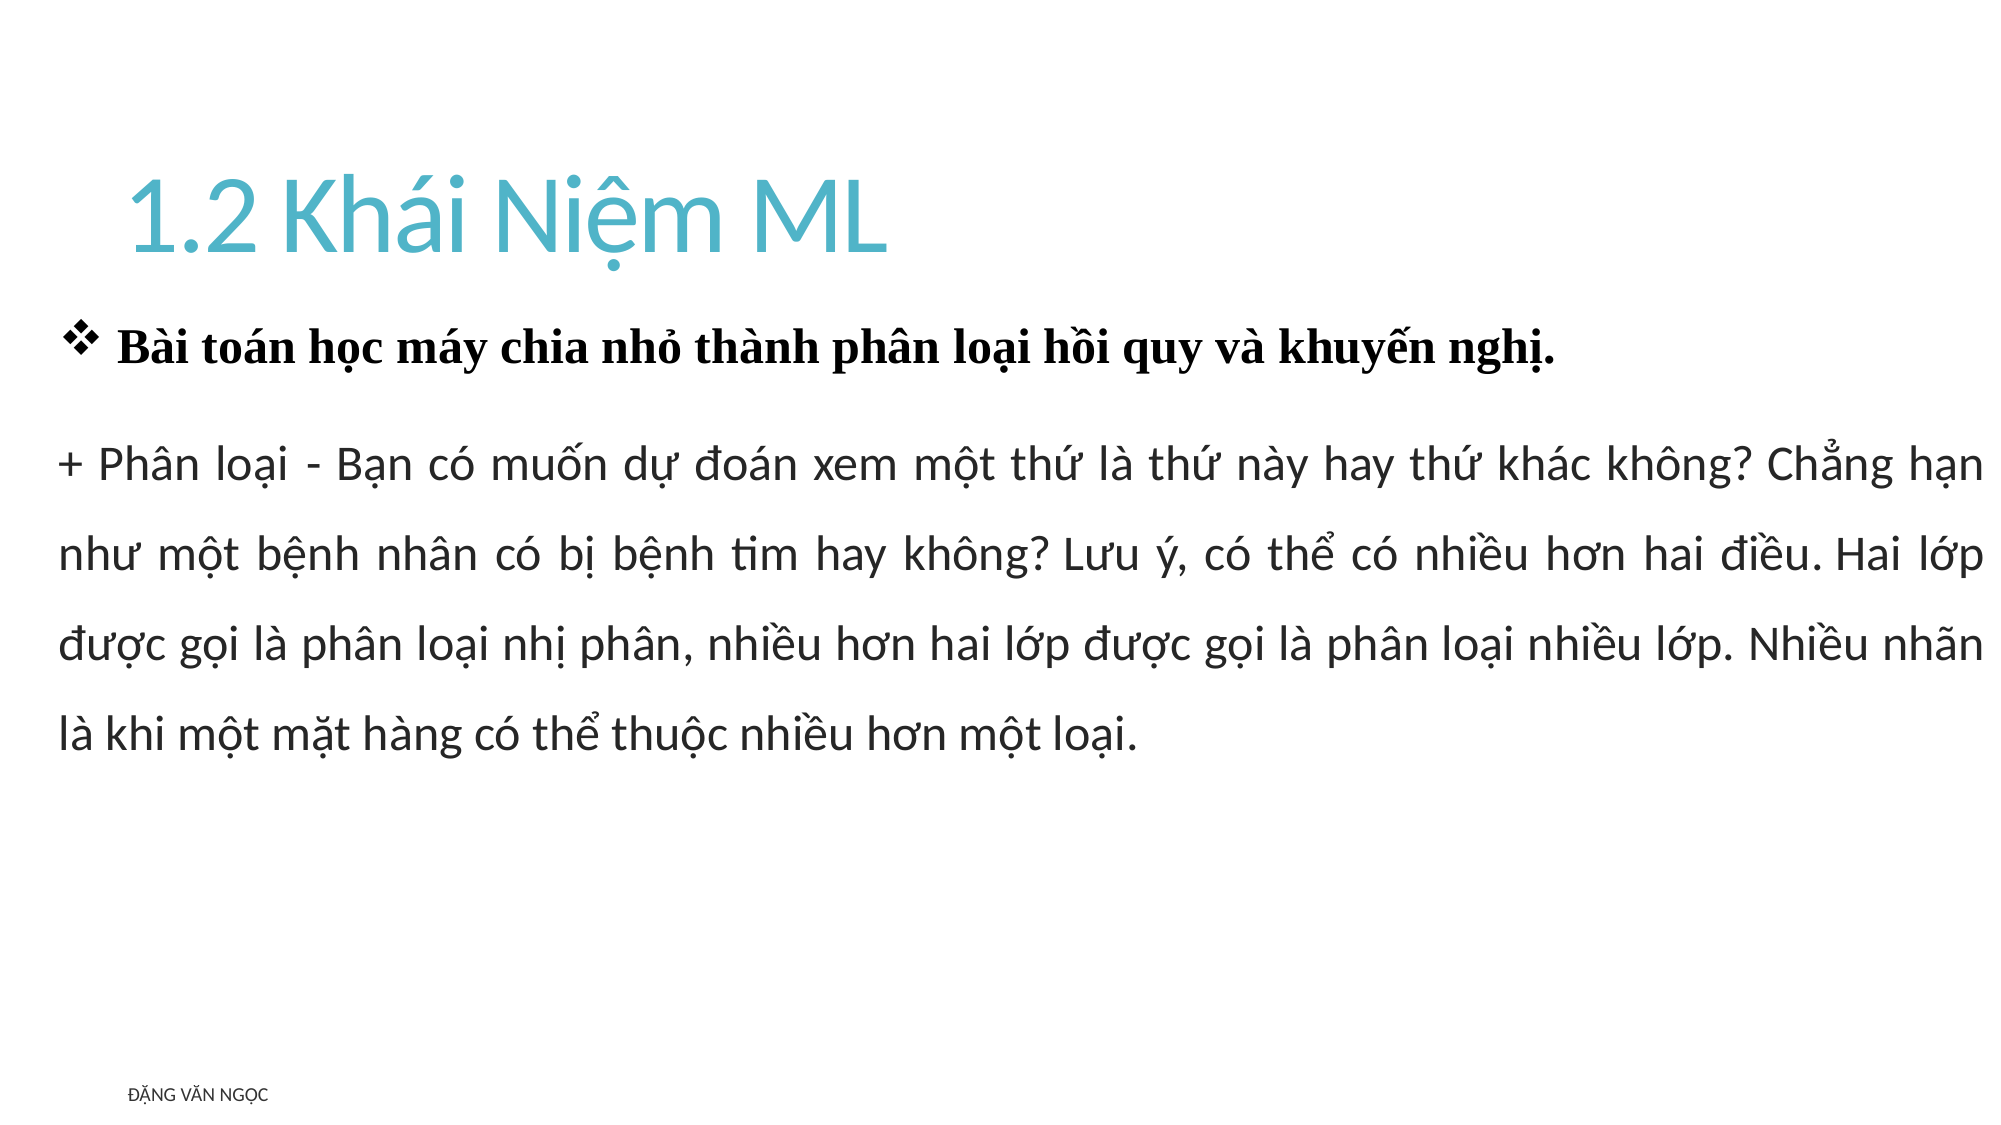

# 1.2 Khái Niệm ML
 Bài toán học máy chia nhỏ thành phân loại hồi quy và khuyến nghị.
+ Phân loại  - Bạn có muốn dự đoán xem một thứ là thứ này hay thứ khác không? Chẳng hạn như một bệnh nhân có bị bệnh tim hay không? Lưu ý, có thể có nhiều hơn hai điều. Hai lớp được gọi là phân loại nhị phân, nhiều hơn hai lớp được gọi là phân loại nhiều lớp. Nhiều nhãn là khi một mặt hàng có thể thuộc nhiều hơn một loại.

Đặng Văn Ngọc